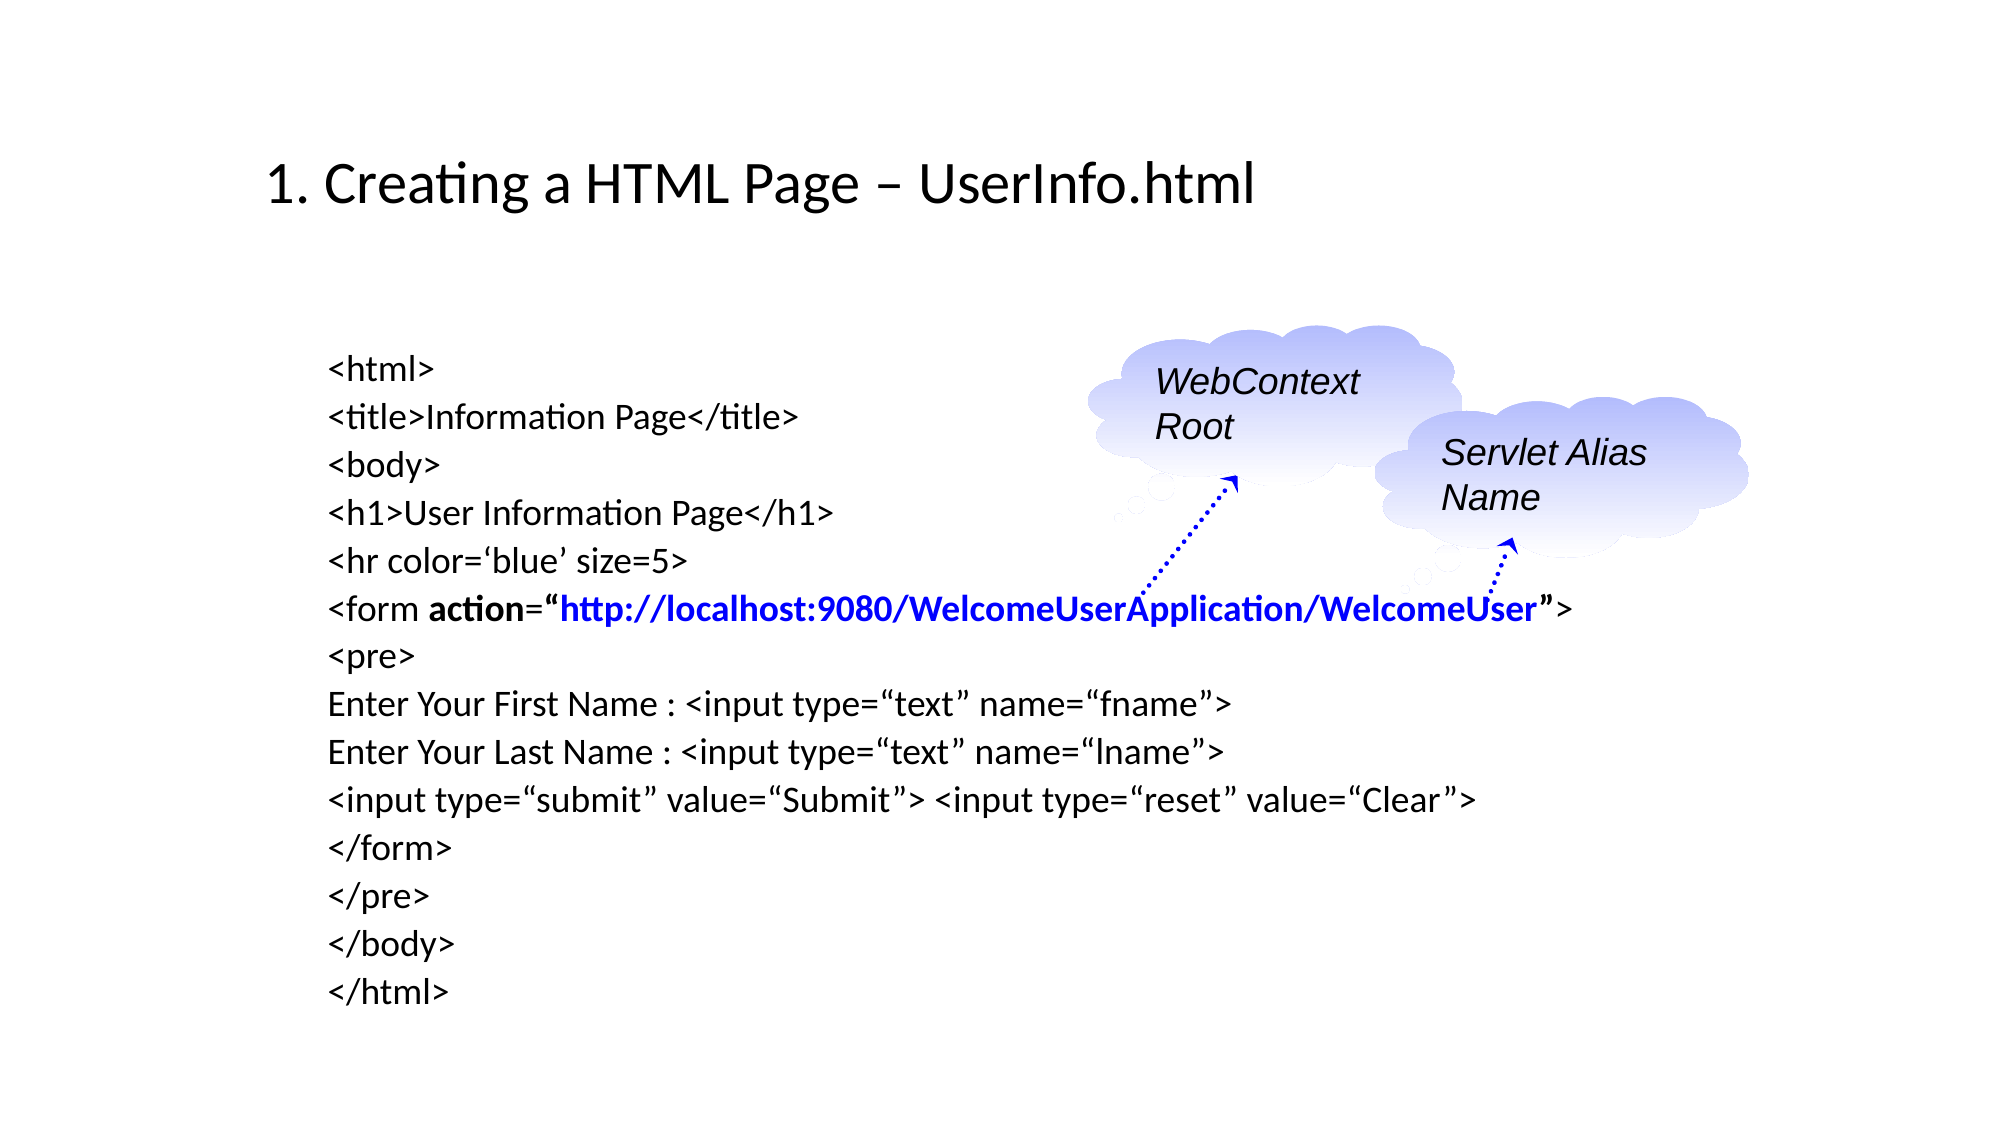

1. Creating a HTML Page – UserInfo.html
WebContextRoot
<html>
<title>Information Page</title>
<body>
<h1>User Information Page</h1>
<hr color=‘blue’ size=5>
<form action=“http://localhost:9080/WelcomeUserApplication/WelcomeUser”>
<pre>
Enter Your First Name : <input type=“text” name=“fname”>
Enter Your Last Name : <input type=“text” name=“lname”>
<input type=“submit” value=“Submit”> <input type=“reset” value=“Clear”>
</form>
</pre>
</body>
</html>

Servlet Alias Name

46